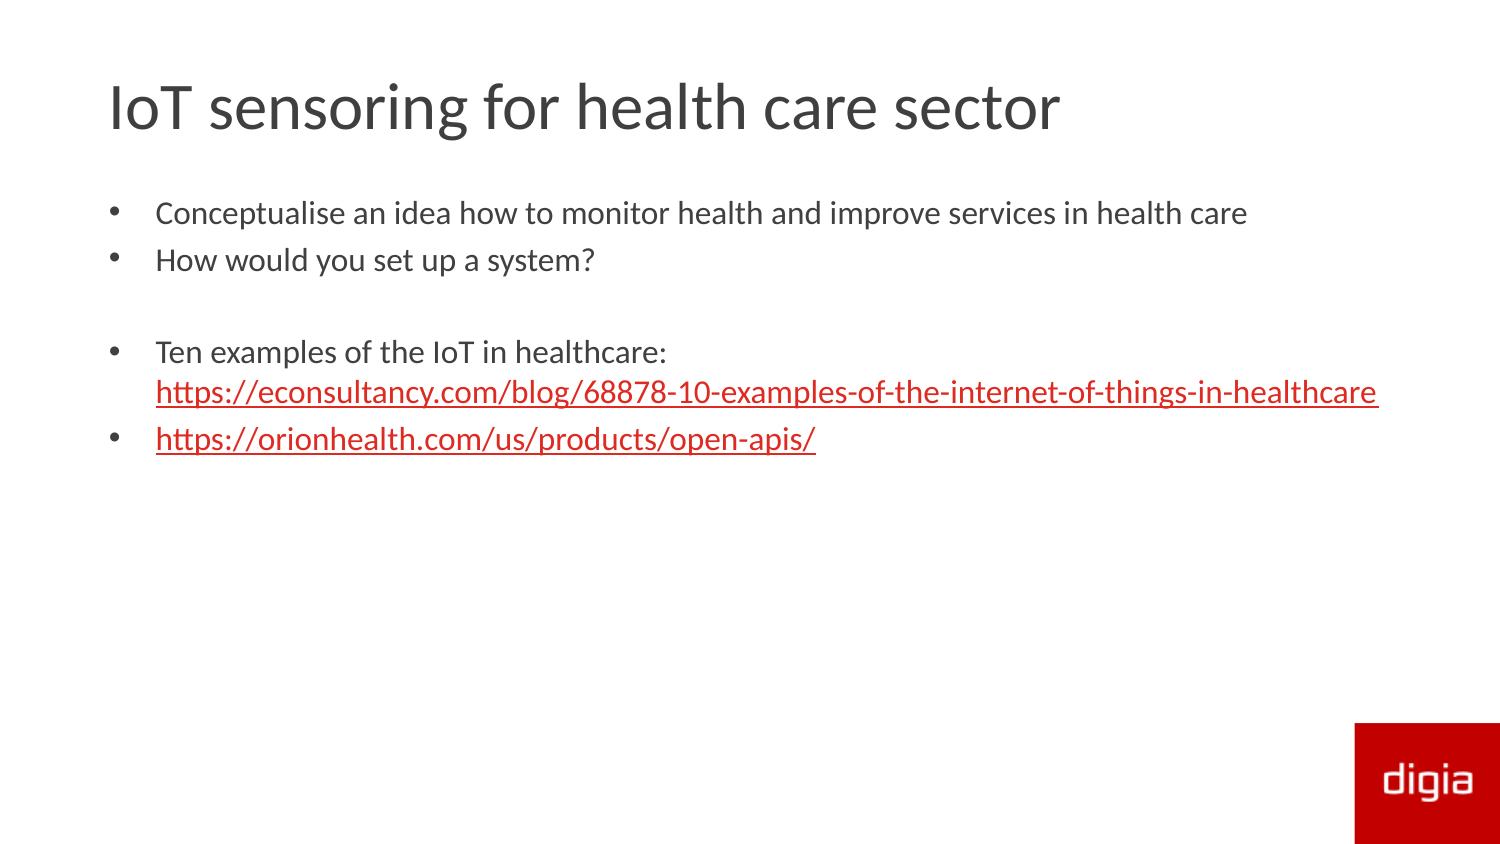

# IoT sensoring for health care sector
Conceptualise an idea how to monitor health and improve services in health care
How would you set up a system?

Ten examples of the IoT in healthcare: https://econsultancy.com/blog/68878-10-examples-of-the-internet-of-things-in-healthcare
https://orionhealth.com/us/products/open-apis/